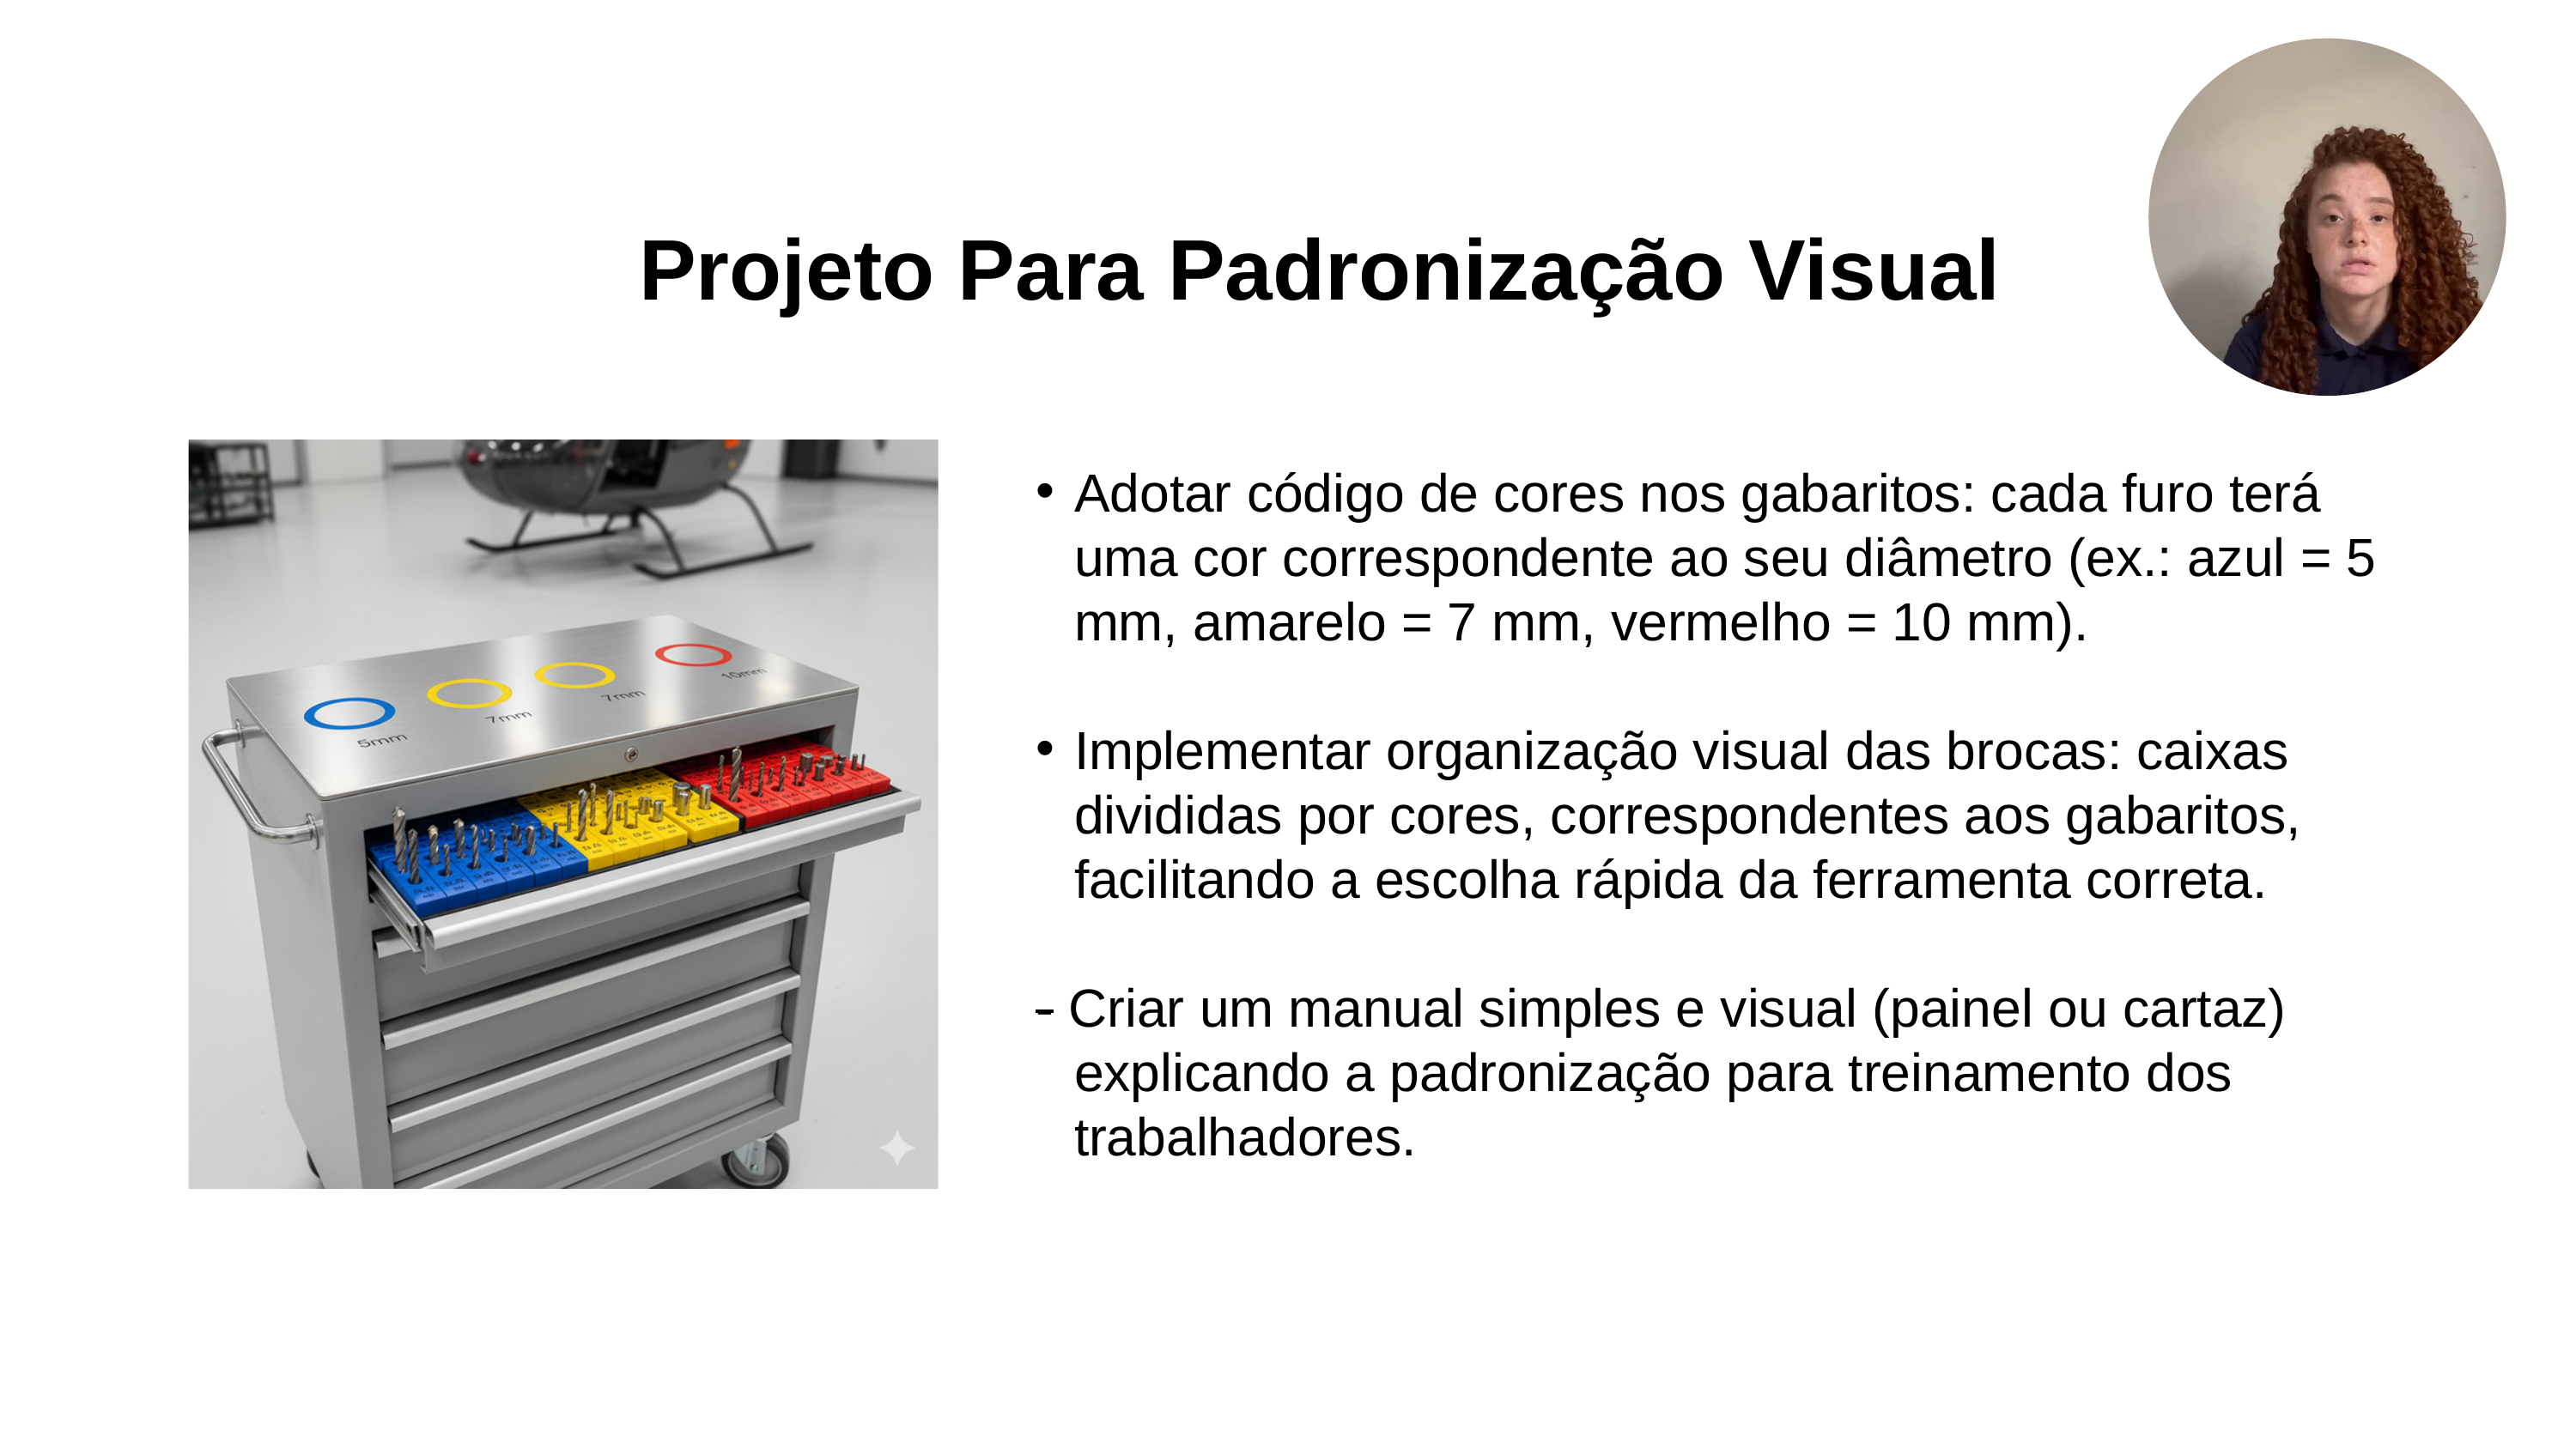

Projeto Para Padronização Visual

Adotar código de cores nos gabaritos: cada furo terá uma cor correspondente ao seu diâmetro (ex.: azul = 5 mm, amarelo = 7 mm, vermelho = 10 mm).

Implementar organização visual das brocas: caixas divididas por cores, correspondentes aos gabaritos, facilitando a escolha rápida da ferramenta correta.

- Criar um manual simples e visual (painel ou cartaz) explicando a padronização para treinamento dos trabalhadores.